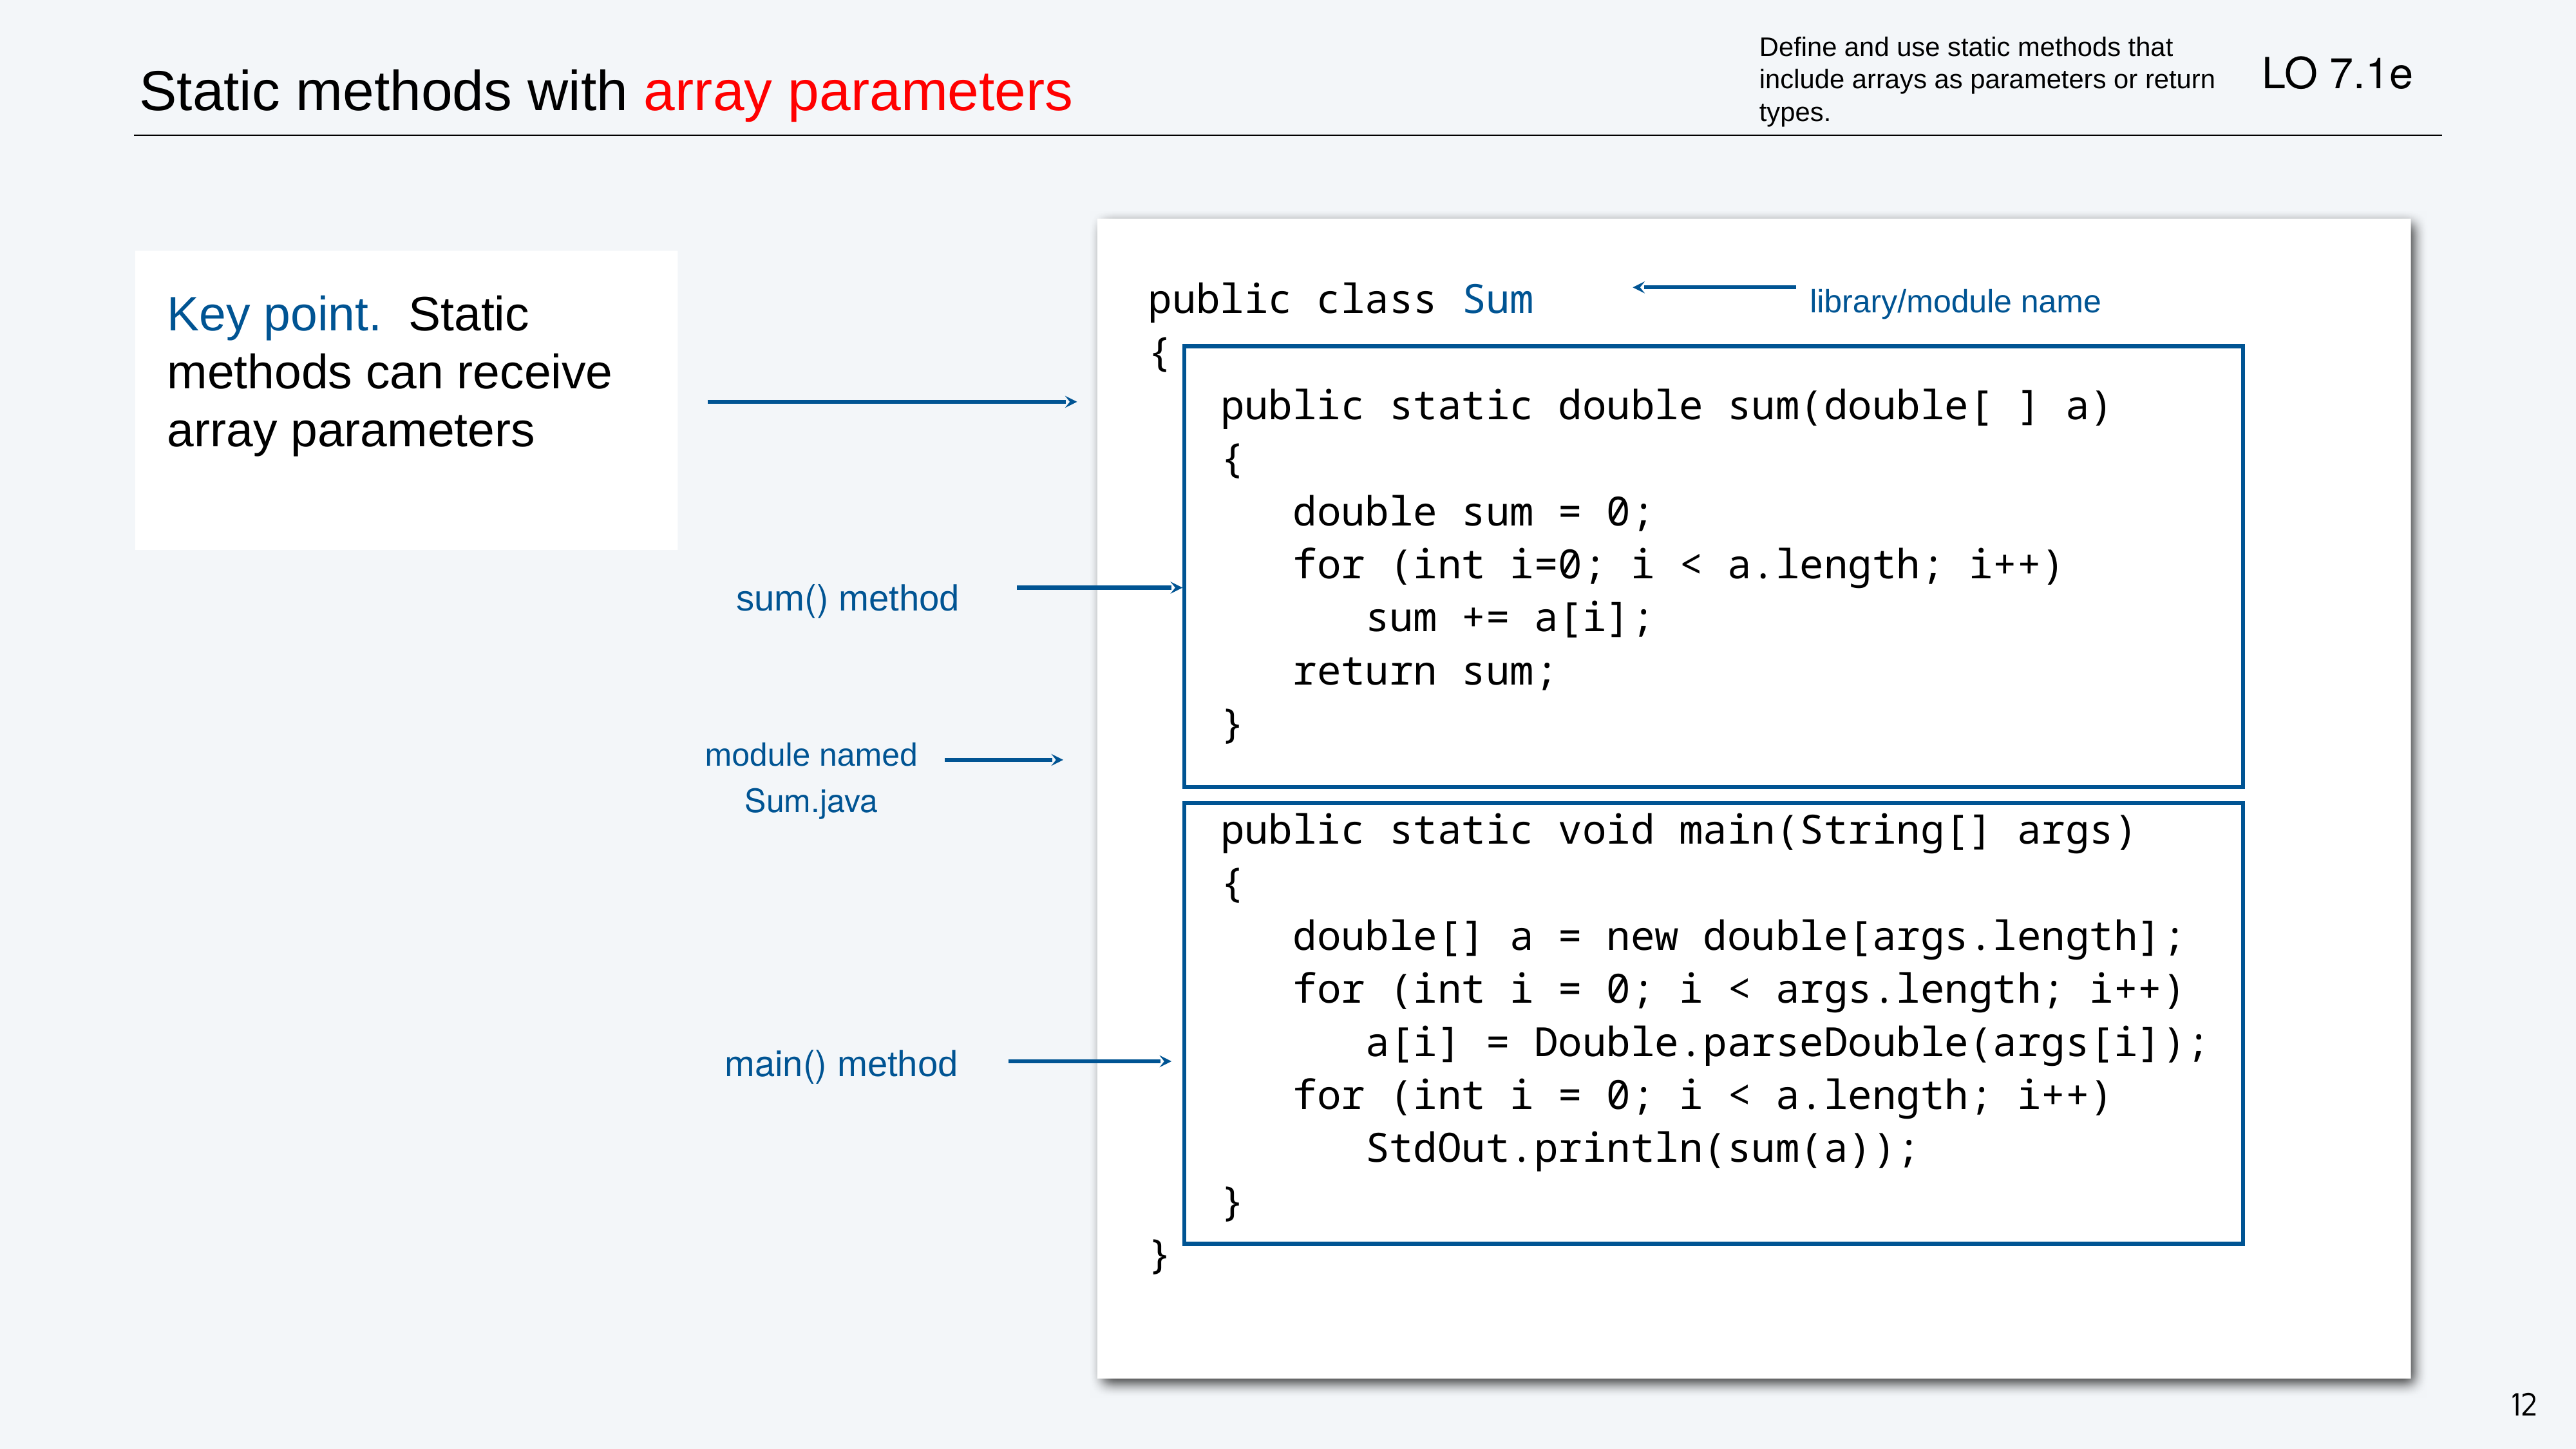

Define and use static methods that include arrays as parameters or return types.
# Static methods with array parameters
LO 7.1e
public class Sum
{
   public static double sum(double[ ] a)
   {
      double sum = 0;
      for (int i=0; i < a.length; i++)
         sum += a[i];
      return sum;
   }

   public static void main(String[] args)
   {
      double[] a = new double[args.length];
      for (int i = 0; i < args.length; i++)
         a[i] = Double.parseDouble(args[i]);
      for (int i = 0; i < a.length; i++)
         StdOut.println(sum(a));
   }
}
Key point.  Static methods can receive array parameters
library/module name

sum() method

module named
Sum.java

main() method

12